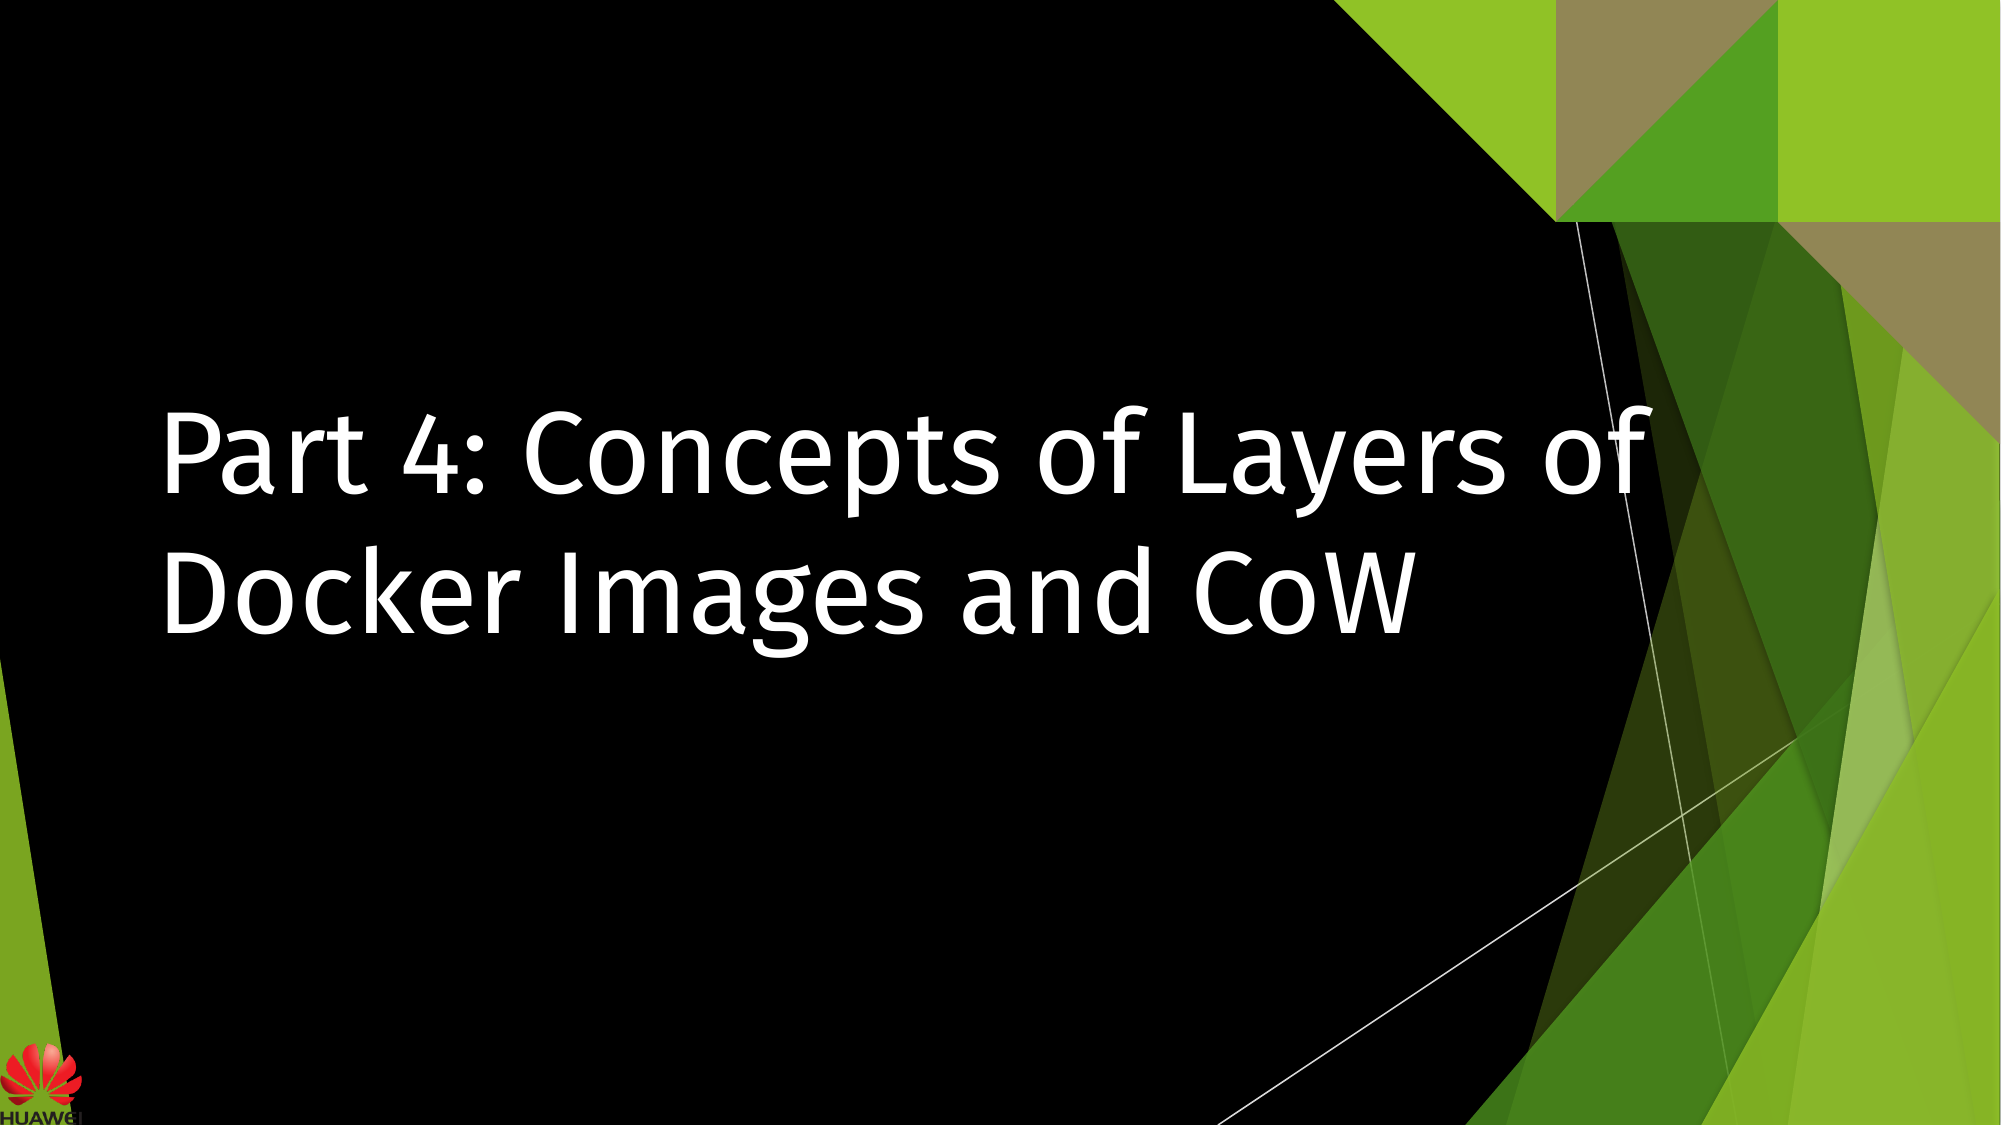

# Part 4: Concepts of Layers of Docker Images and CoW